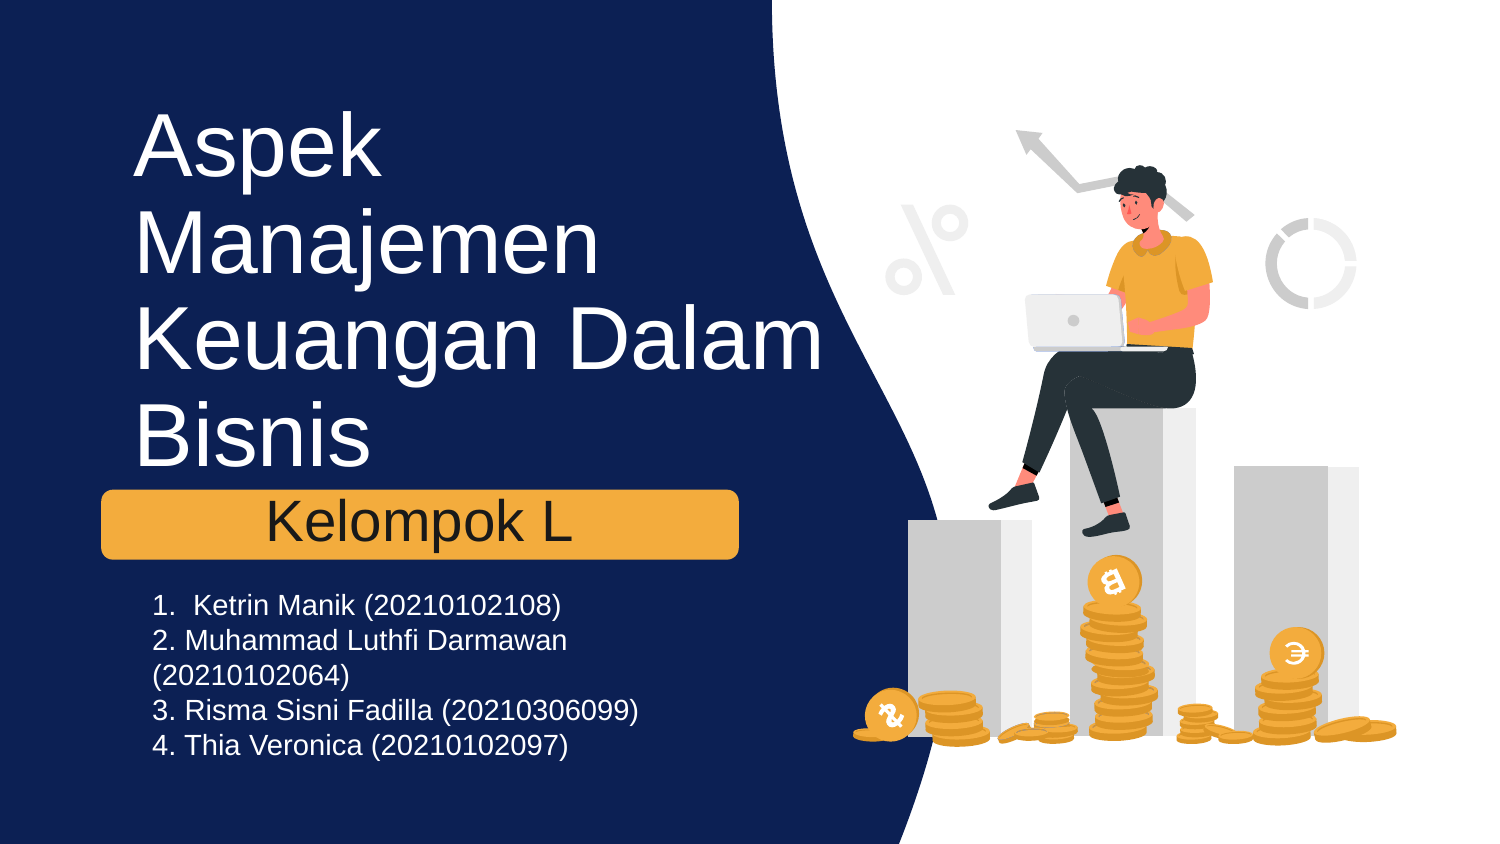

# Aspek Manajemen Keuangan Dalam Bisnis

Kelompok L
1.  Ketrin Manik (20210102108)
2. Muhammad Luthfi Darmawan (20210102064)
3. Risma Sisni Fadilla (20210306099)
4. Thia Veronica (20210102097)